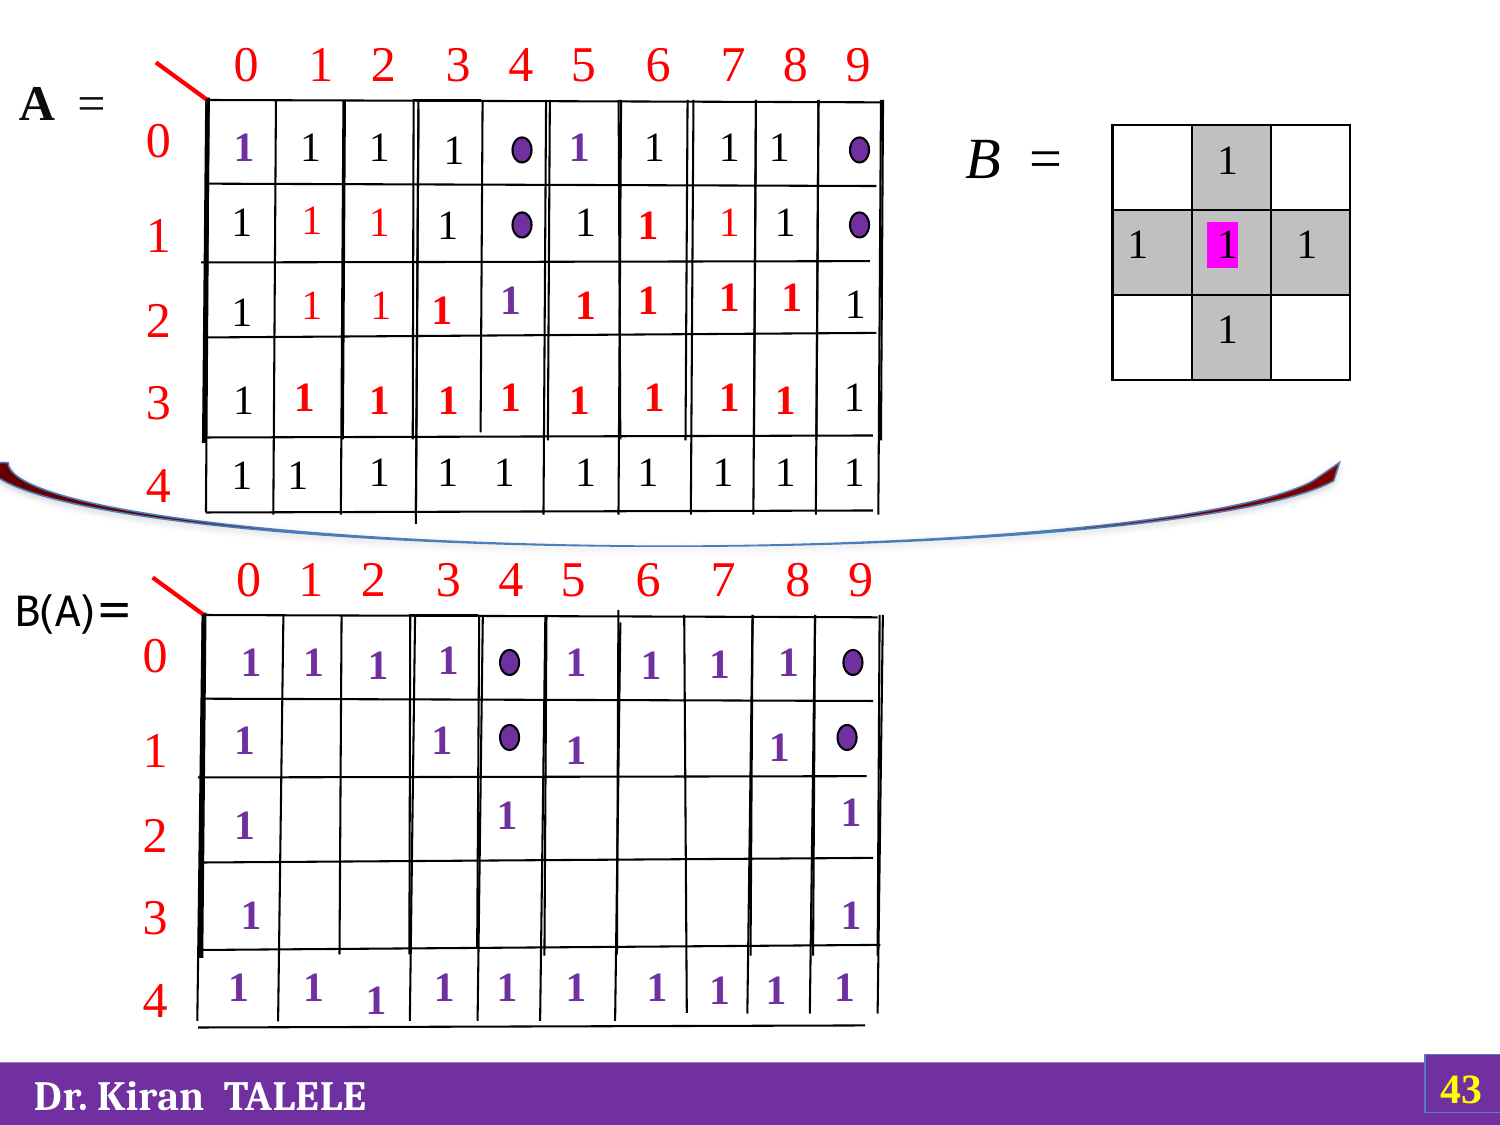

0    1   2    3   4   5    6    7   8   9
A  =
0

1

2

3

4

 1

 1

 1

 1

 1

 1
 1

 1

1
 1
 1
 1
 1
 1
 1
B  =
 1
1
 1
 1
 1

 1
 1
 1
 1
 1
 1

 1
 1
 1
 1
 1
 1

 1
 1
 1
 1
 1
 1
 1

 1
 1
 1
 1
 1
 1
 1
 1
 1
 1
 1
 1
0   1   2    3   4   5    6    7    8   9
B(A)=

0

1

2

3

4

 1

 1

 1

 1

 1

 1
1
 1

 1
 1
 1
 1

 1
 1
 1

 1

 1
 1
 1
 1
 1
 1
 1
 1
 1
 1
 1
43
  Dr. Kiran  TALELE